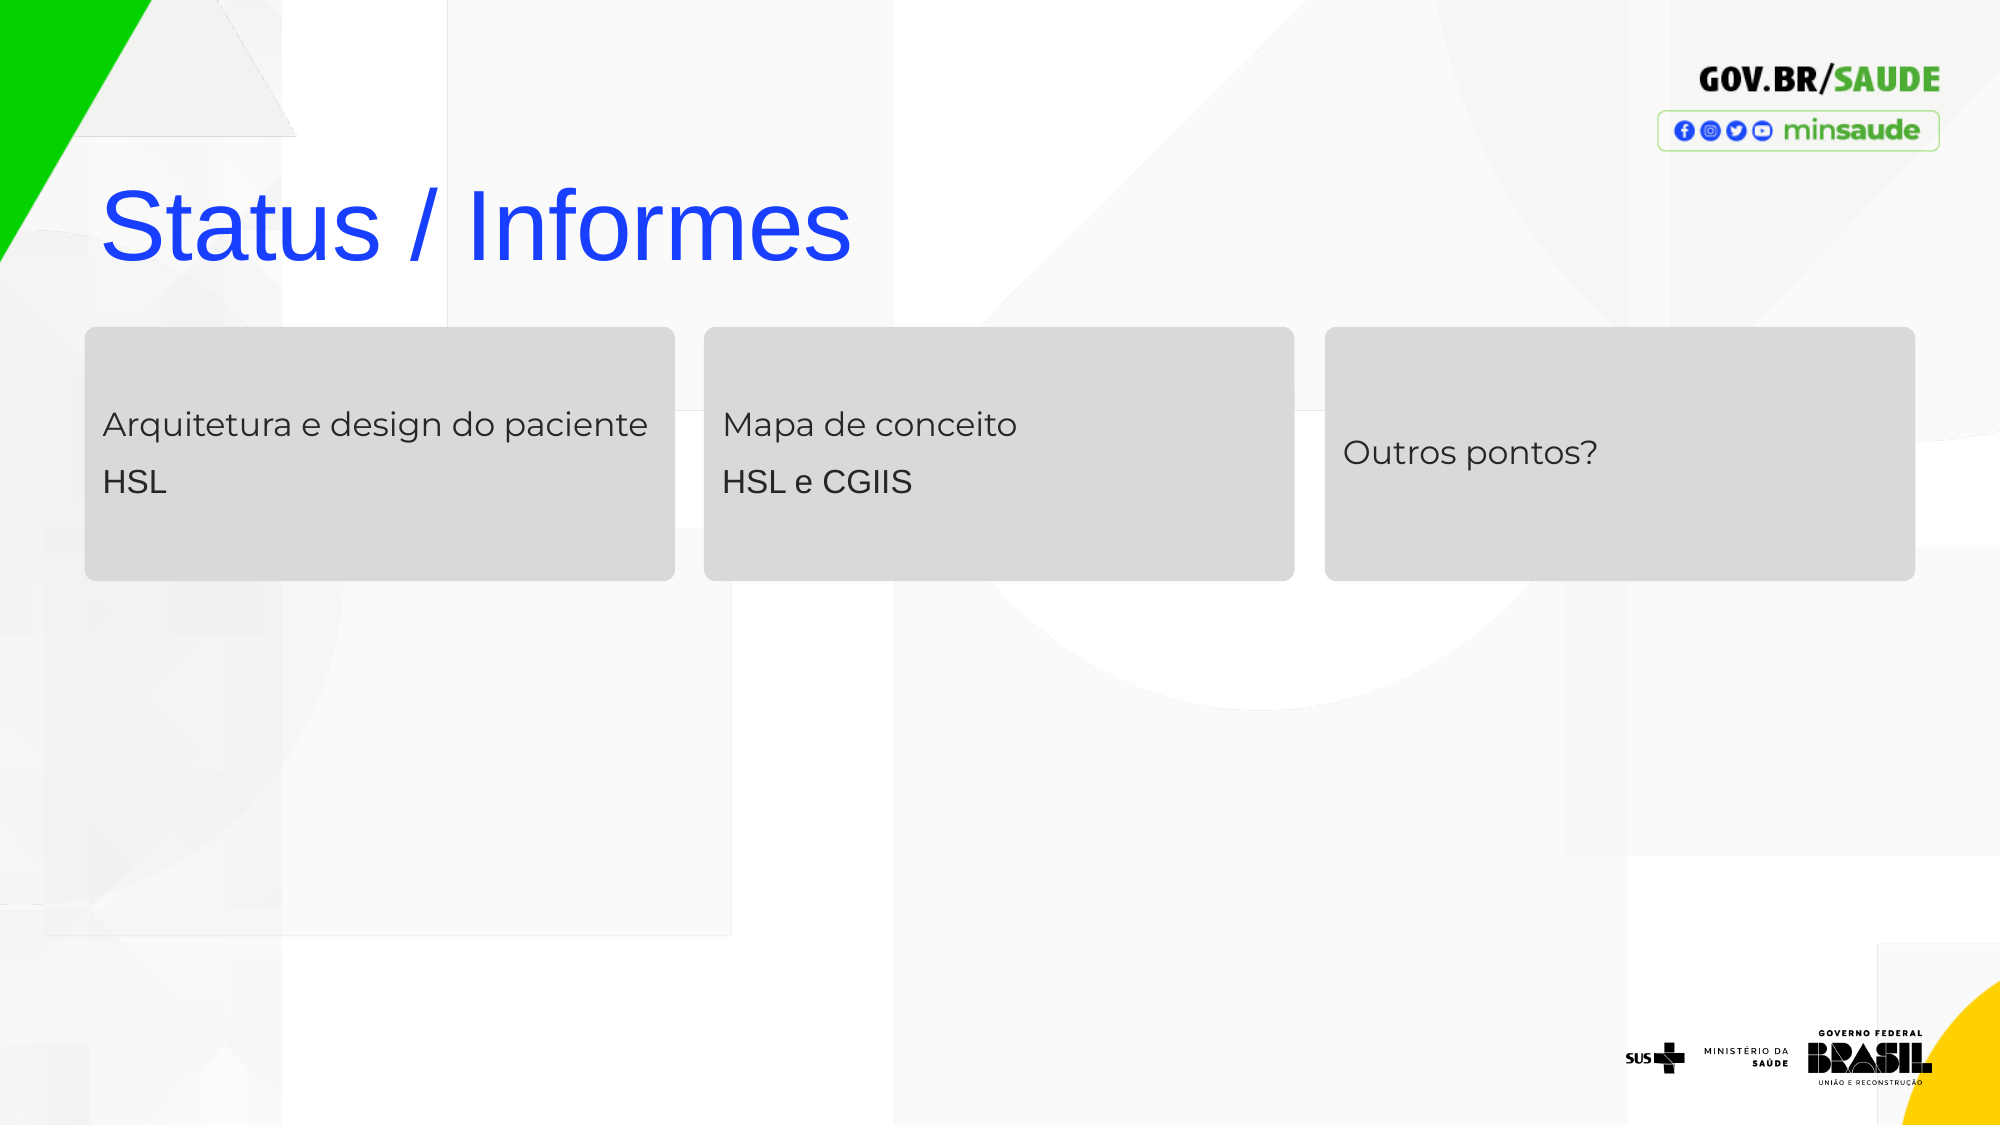

Status / Informes
Arquitetura e design do paciente
HSL
Mapa de conceito
HSL e CGIIS
Outros pontos?